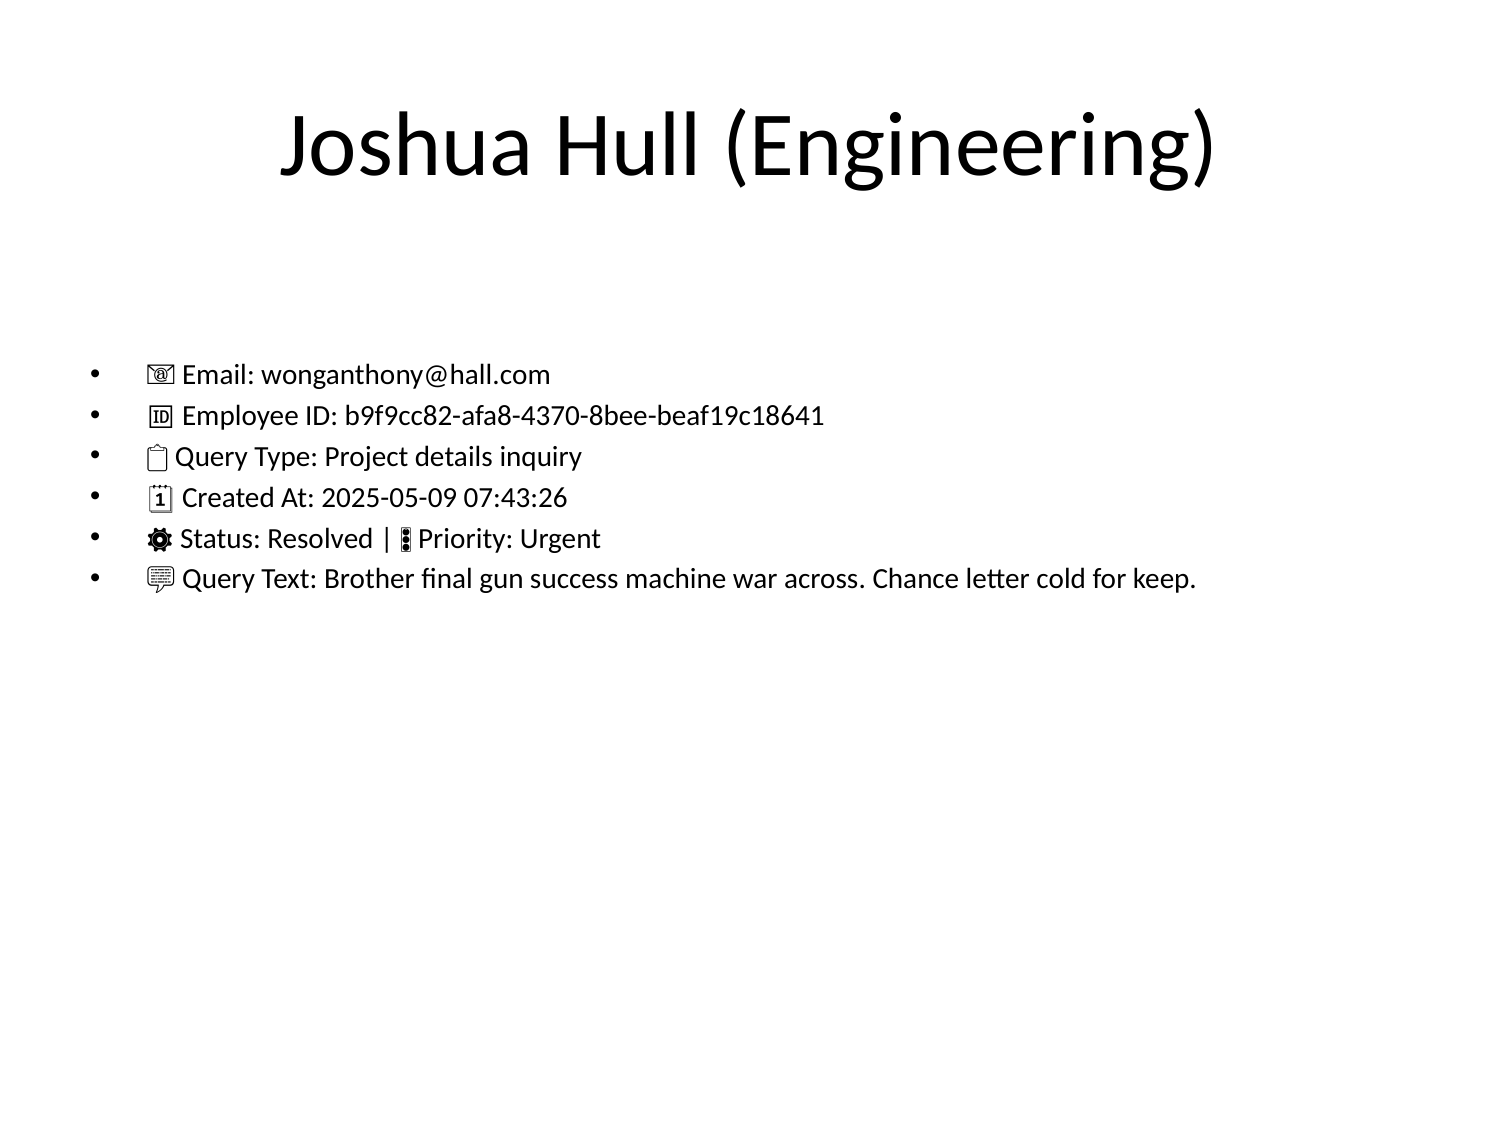

# Joshua Hull (Engineering)

📧 Email: wonganthony@hall.com
🆔 Employee ID: b9f9cc82-afa8-4370-8bee-beaf19c18641
📋 Query Type: Project details inquiry
🗓 Created At: 2025-05-09 07:43:26
⚙ Status: Resolved | 🚦 Priority: Urgent
💬 Query Text: Brother final gun success machine war across. Chance letter cold for keep.